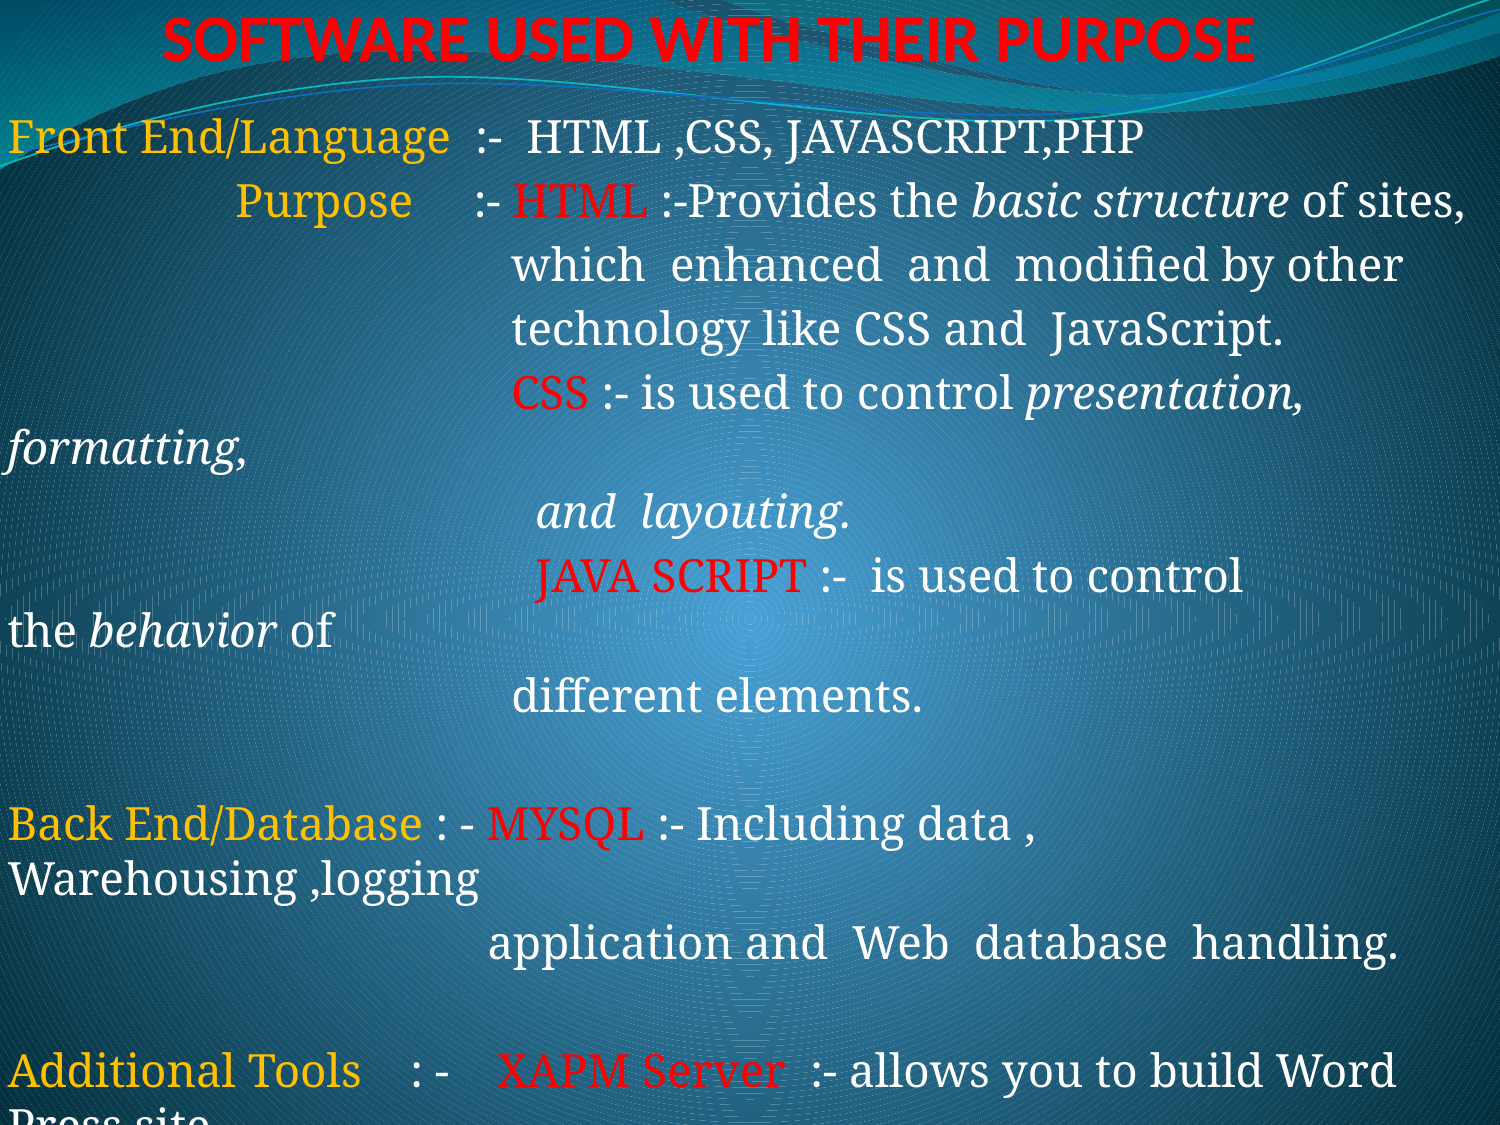

# SOFTWARE USED WITH THEIR PURPOSE
Front End/Language  :-  HTML ,CSS, JAVASCRIPT,PHP
                   Purpose     :- HTML :-Provides the basic structure of sites,
                                          which  enhanced  and  modified by other
                                          technology like CSS and  JavaScript.
                                          CSS :- is used to control presentation, formatting,
                                            and  layouting.
                                            JAVA SCRIPT :-  is used to control the behavior of
                                          different elements.

Back End/Database : - MYSQL :- Including data , Warehousing ,logging
                                        application and  Web  database  handling.

Additional Tools    : -    XAPM Server  :- allows you to build Word Press site
                                     offline, on a local web server on your computer.
Operating System : -Windows 8